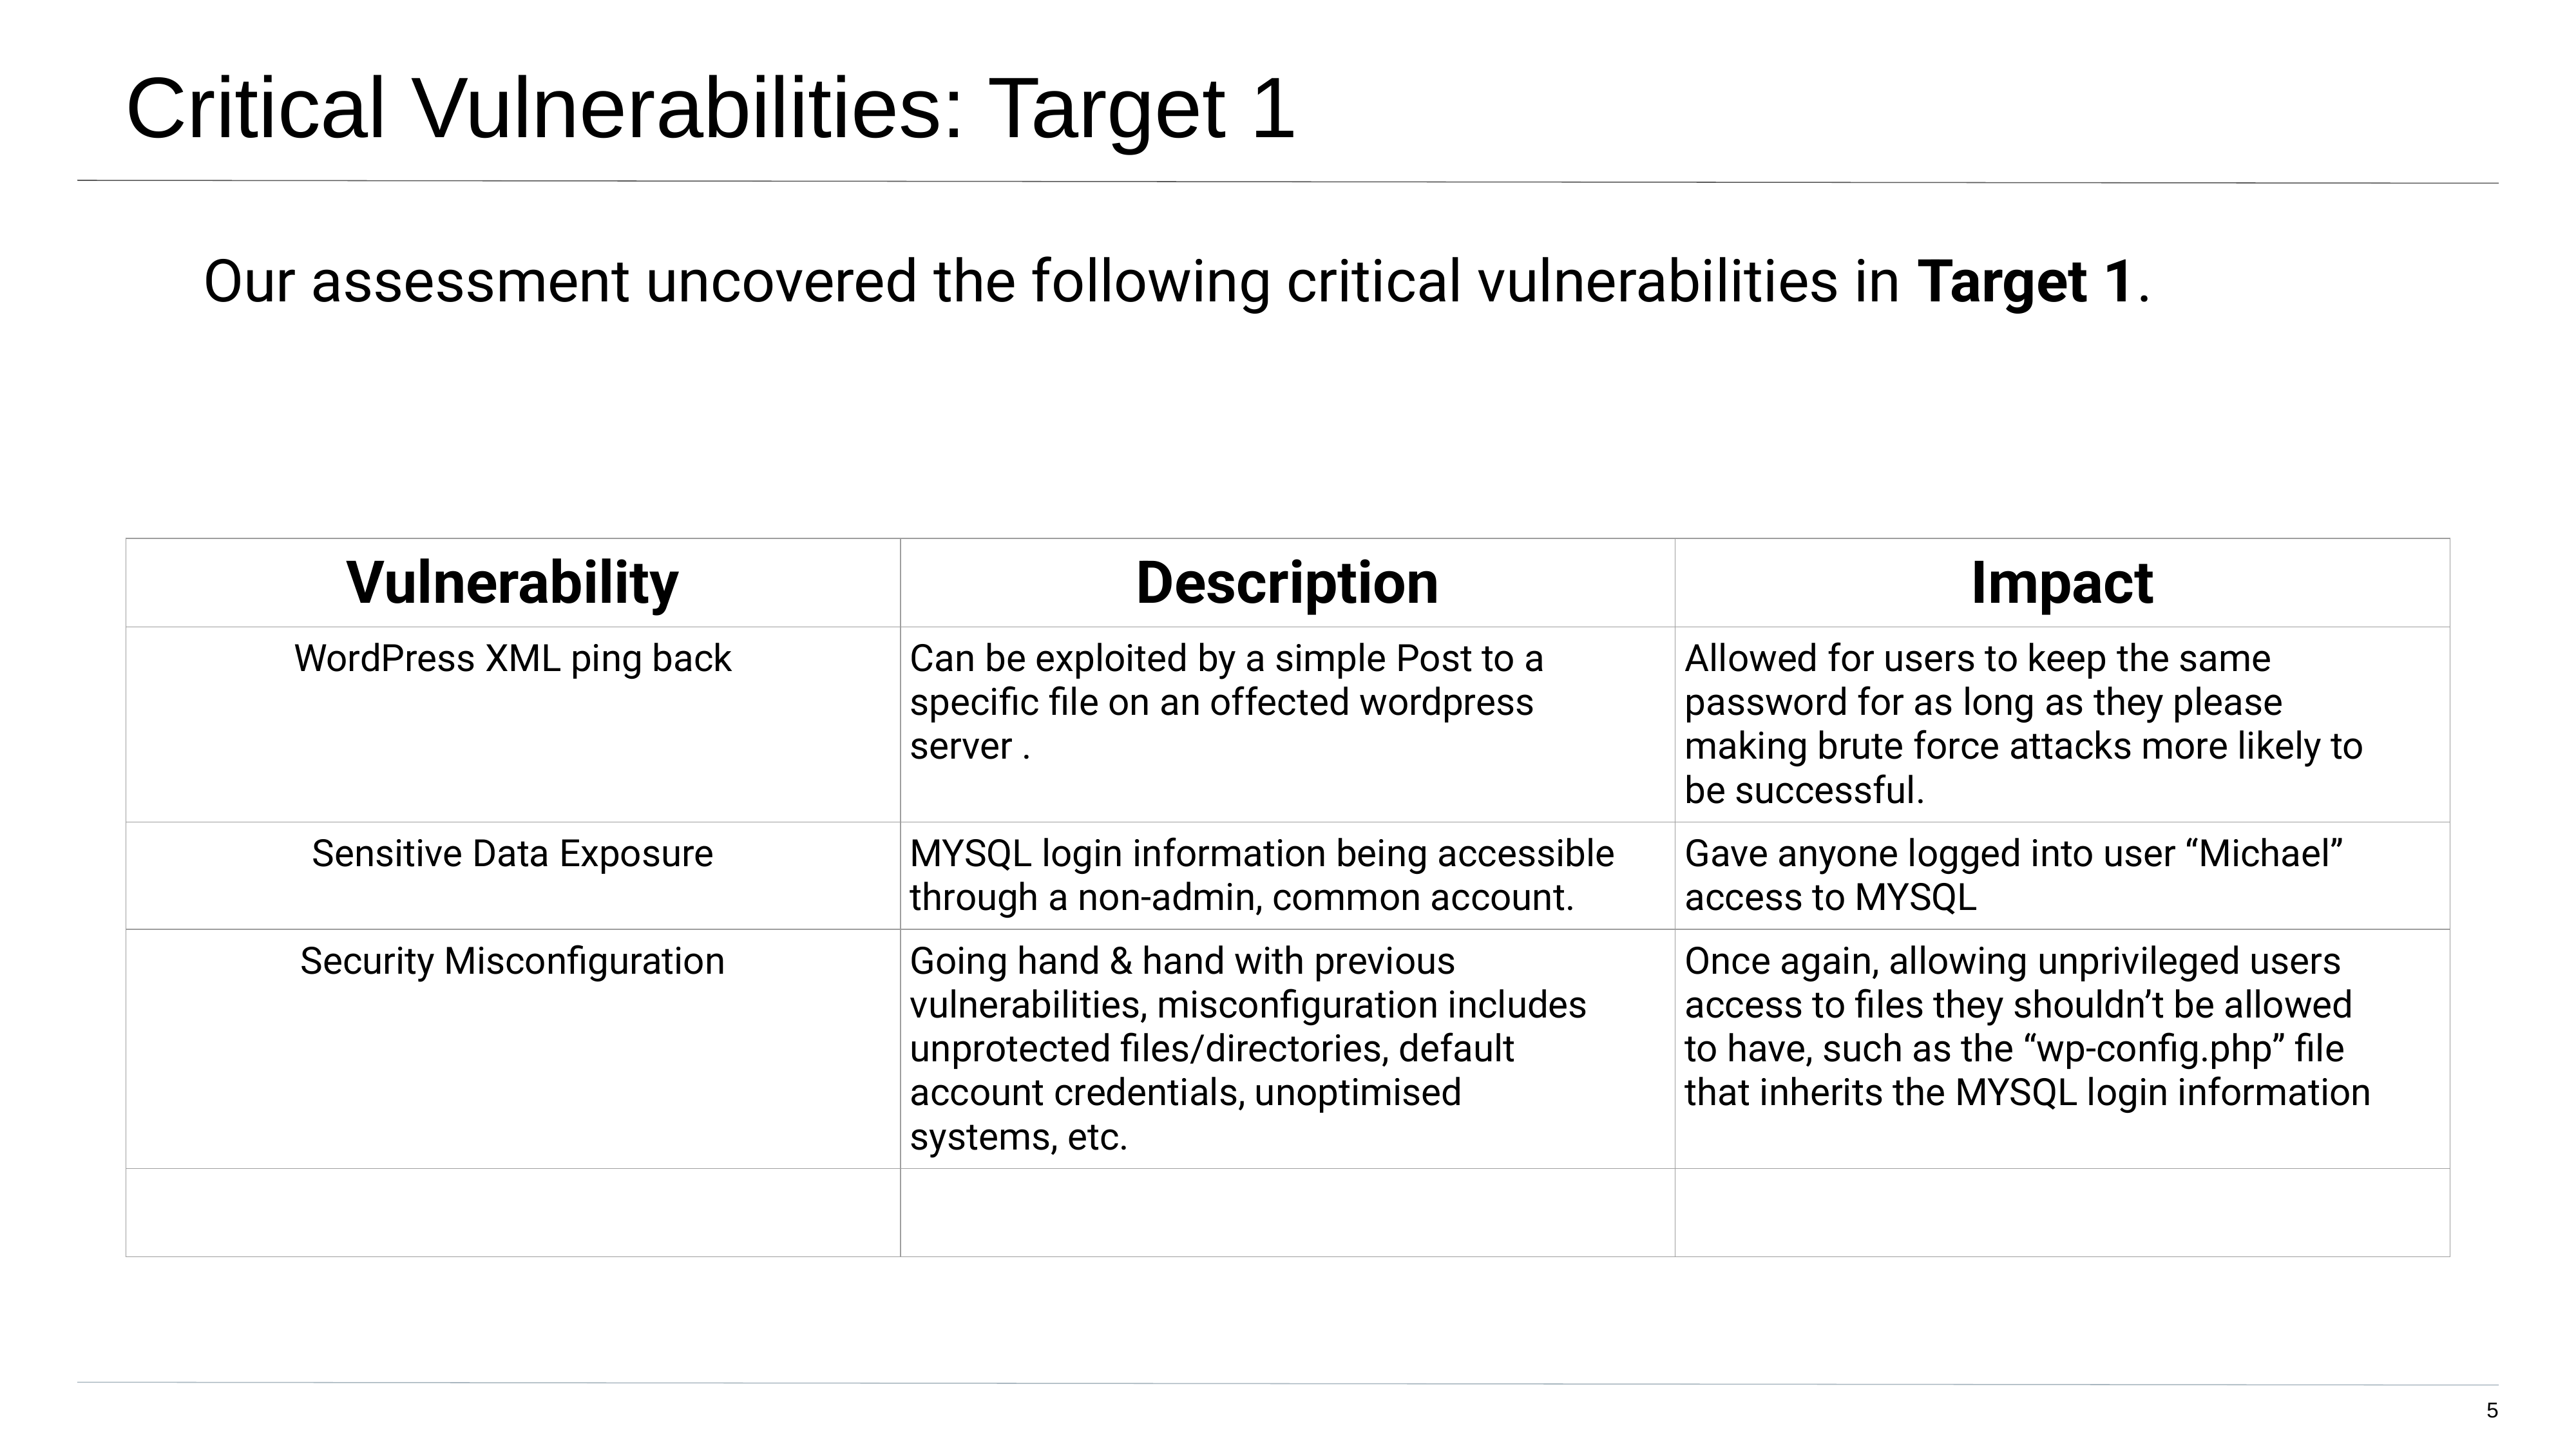

# Critical Vulnerabilities: Target 1
Our assessment uncovered the following critical vulnerabilities in Target 1.

| Vulnerability | Description | Impact |
| --- | --- | --- |
| WordPress XML ping back | Can be exploited by a simple Post to a specific file on an offected wordpress server . | Allowed for users to keep the same password for as long as they please making brute force attacks more likely to be successful. |
| Sensitive Data Exposure | MYSQL login information being accessible through a non-admin, common account. | Gave anyone logged into user “Michael” access to MYSQL |
| Security Misconfiguration | Going hand & hand with previous vulnerabilities, misconfiguration includes unprotected files/directories, default account credentials, unoptimised systems, etc. | Once again, allowing unprivileged users access to files they shouldn’t be allowed to have, such as the “wp-config.php” file that inherits the MYSQL login information |
|  |  |  |
5